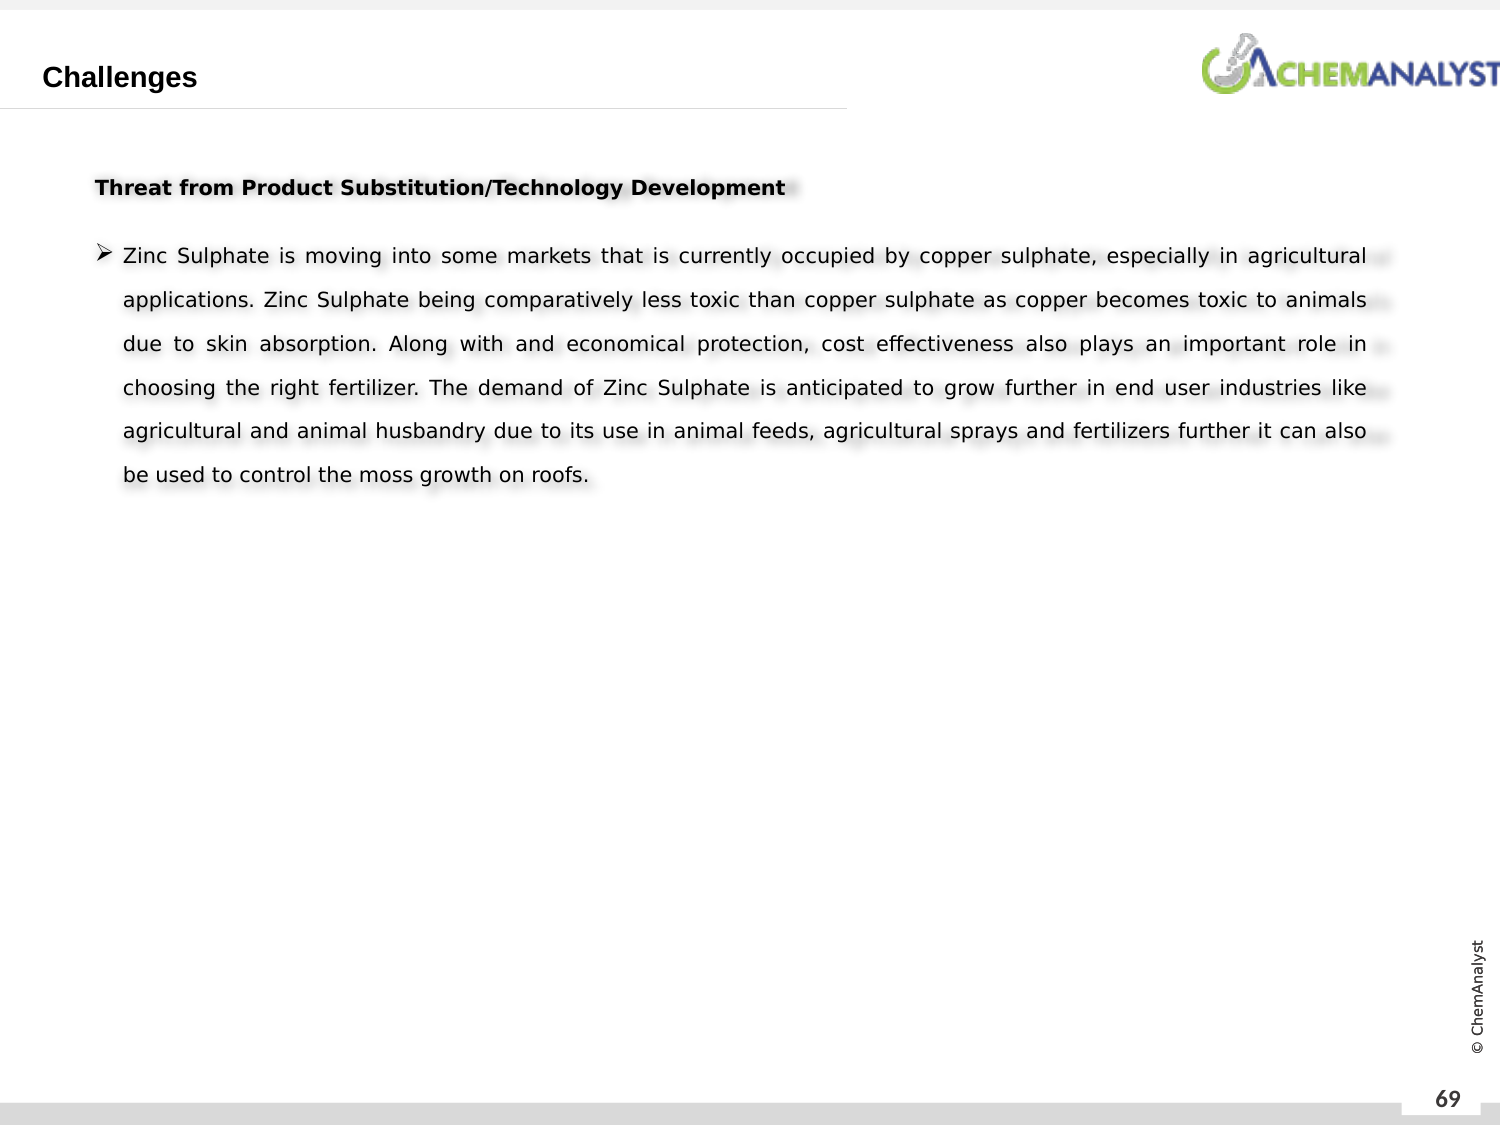

Challenges
Threat from Product Substitution/Technology Development
Zinc Sulphate is moving into some markets that is currently occupied by copper sulphate, especially in agricultural applications. Zinc Sulphate being comparatively less toxic than copper sulphate as copper becomes toxic to animals due to skin absorption. Along with and economical protection, cost effectiveness also plays an important role in choosing the right fertilizer. The demand of Zinc Sulphate is anticipated to grow further in end user industries like agricultural and animal husbandry due to its use in animal feeds, agricultural sprays and fertilizers further it can also be used to control the moss growth on roofs.